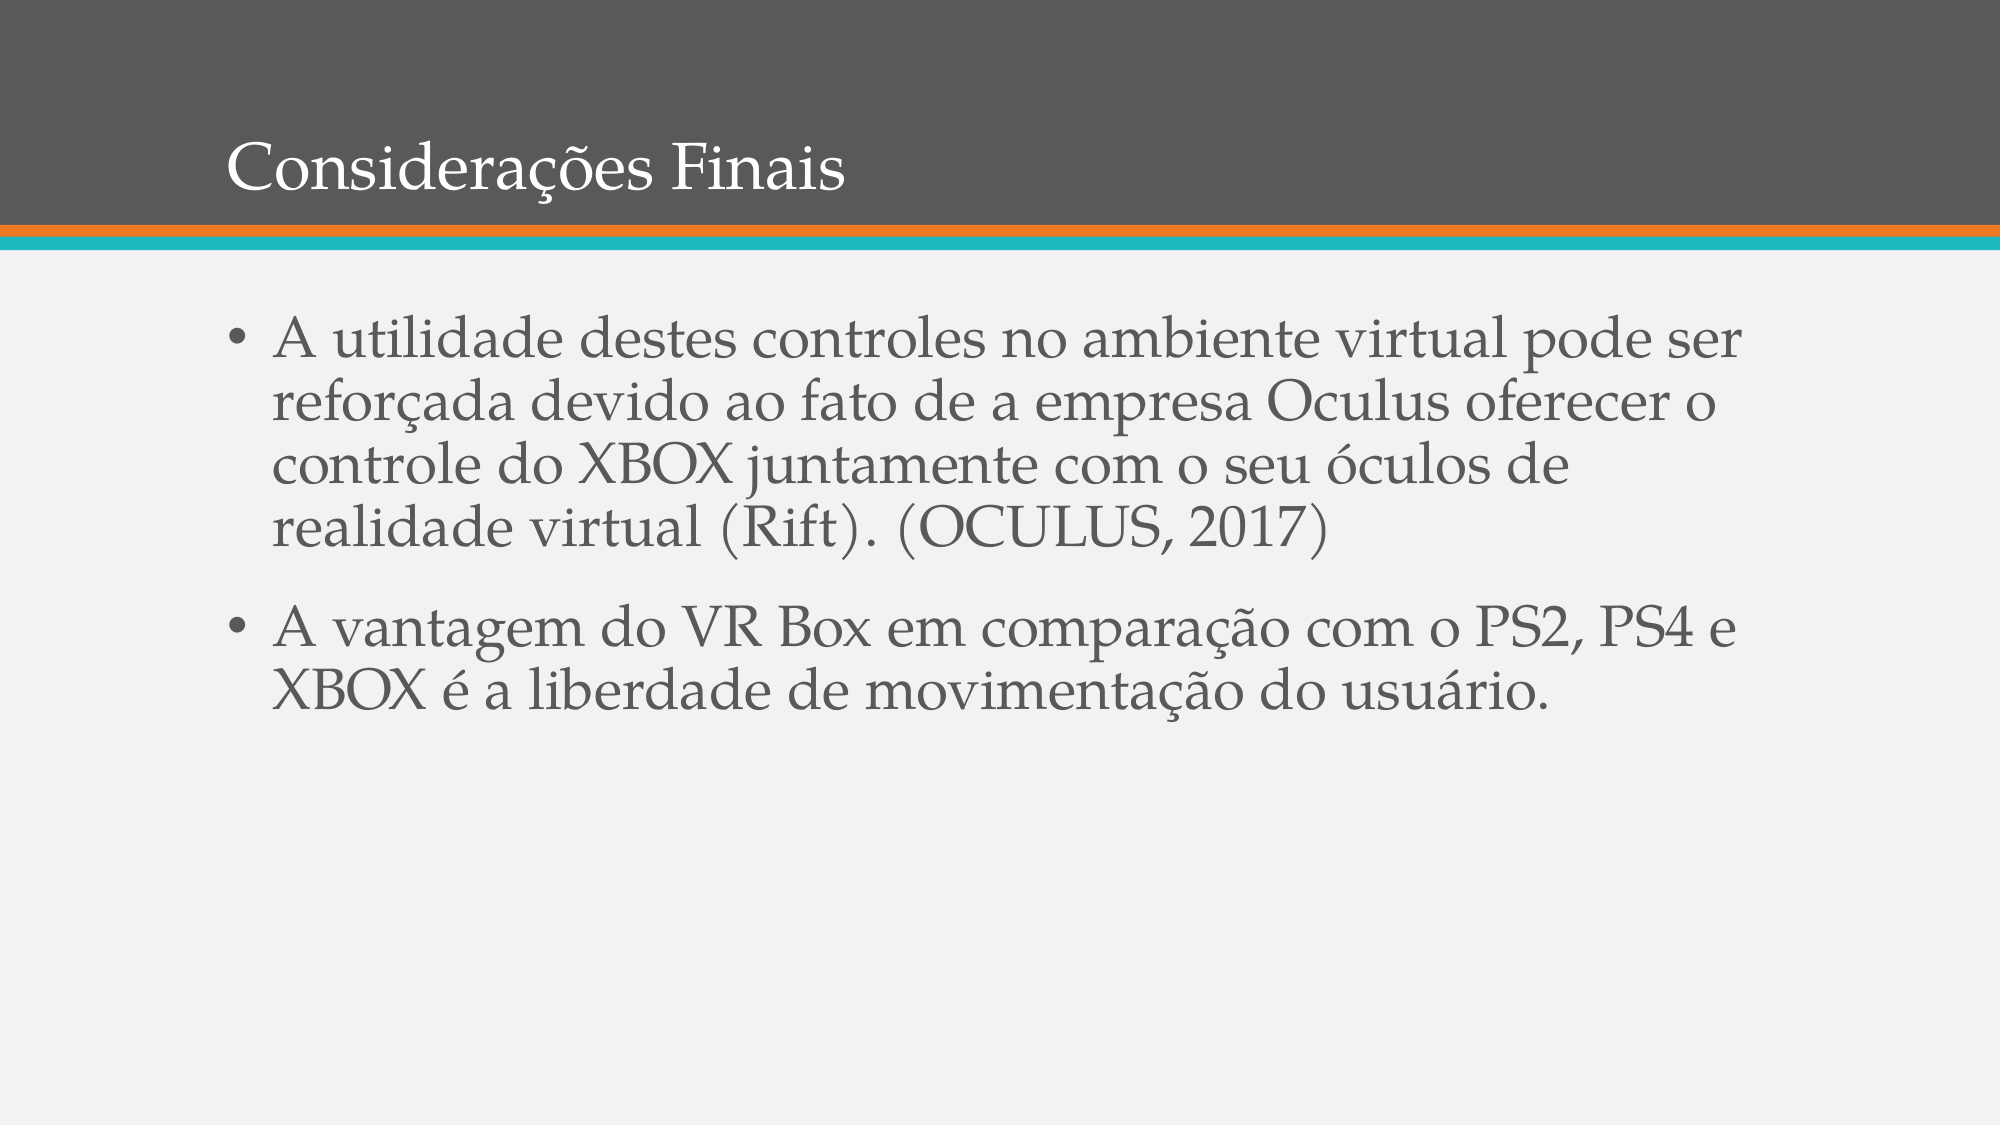

# Considerações Finais
A utilidade destes controles no ambiente virtual pode ser reforçada devido ao fato de a empresa Oculus oferecer o controle do XBOX juntamente com o seu óculos de realidade virtual (Rift). (OCULUS, 2017)
A vantagem do VR Box em comparação com o PS2, PS4 e XBOX é a liberdade de movimentação do usuário.